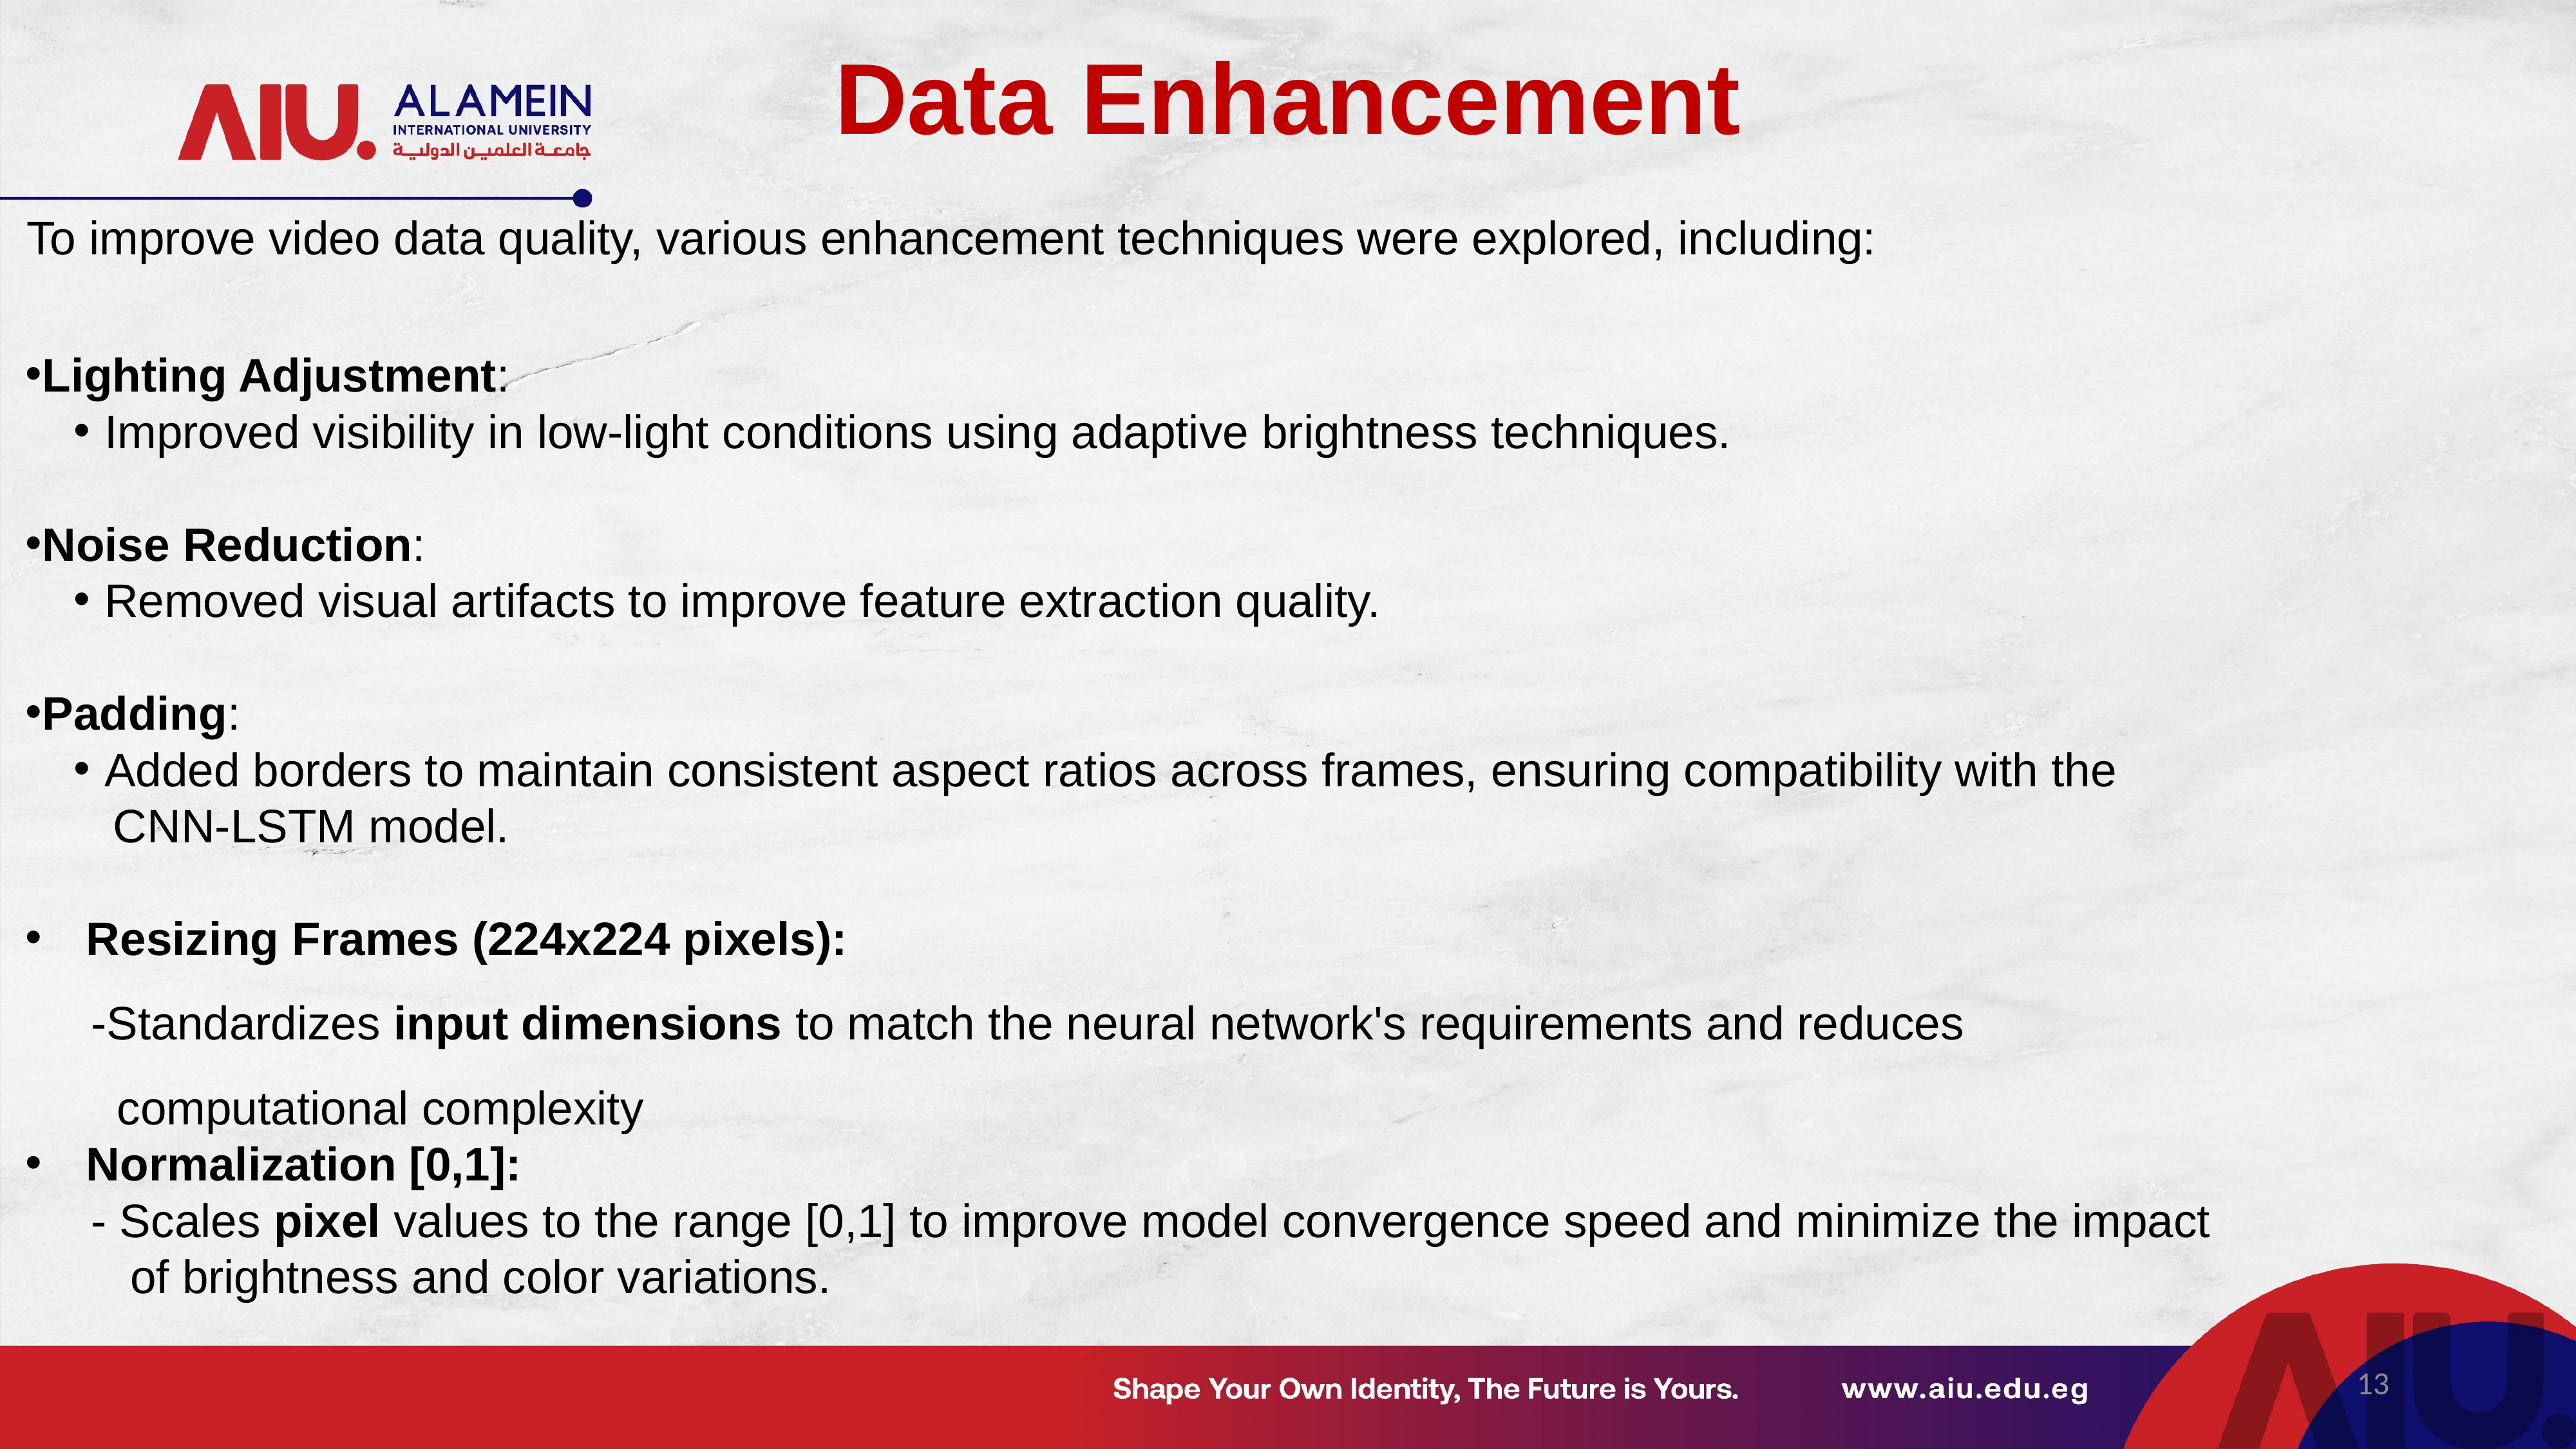

Data Enhancement

To improve video data quality, various enhancement techniques were explored, including:

Lighting Adjustment:
Improved visibility in low-light conditions using adaptive brightness techniques.

Noise Reduction:
Removed visual artifacts to improve feature extraction quality.

Padding:
Added borders to maintain consistent aspect ratios across frames, ensuring compatibility with the
   CNN-LSTM model.

Resizing Frames (224x224 pixels):
     -Standardizes input dimensions to match the neural network's requirements and reduces
       computational complexity
Normalization [0,1]:
     - Scales pixel values to the range [0,1] to improve model convergence speed and minimize the impact
        of brightness and color variations.

13